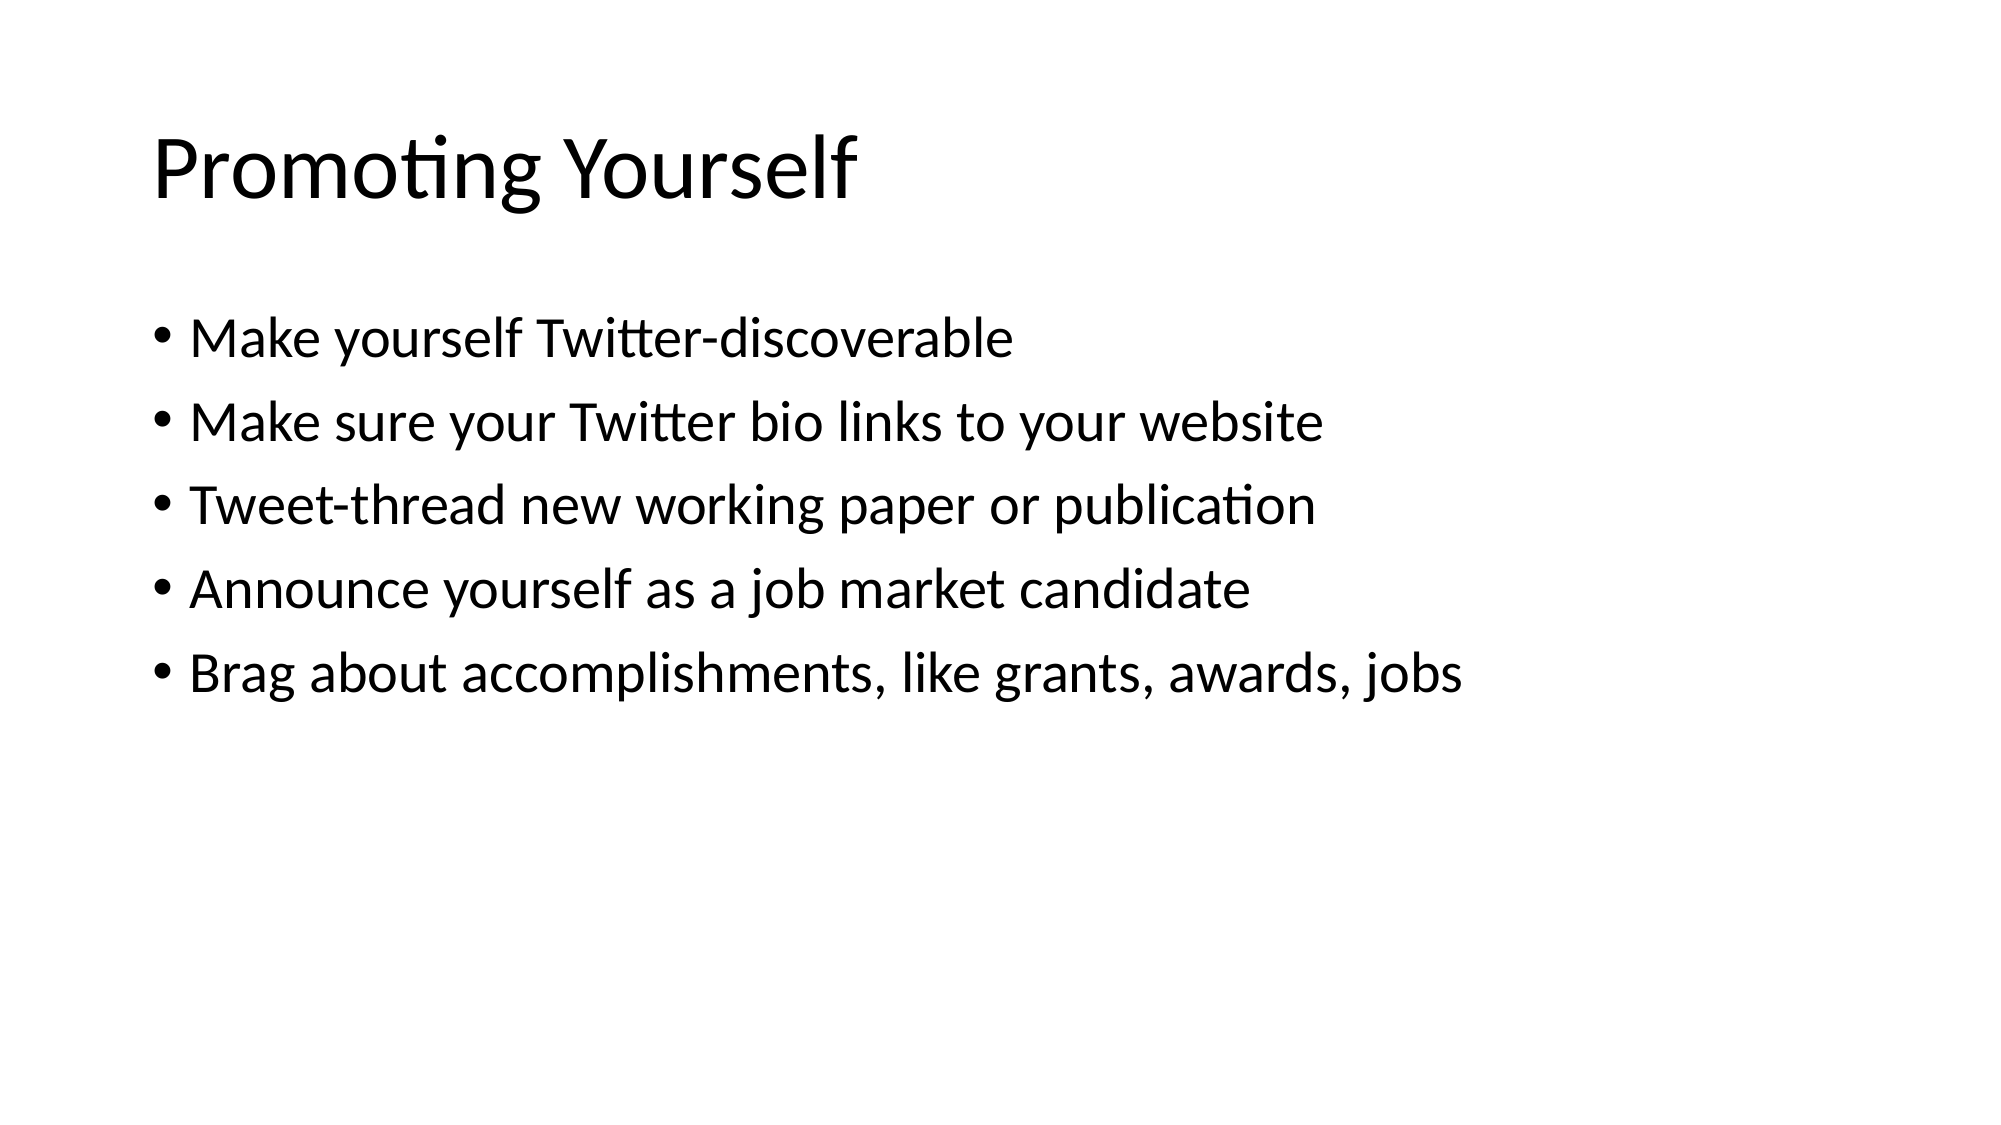

# Promoting Yourself
Make yourself Twitter-discoverable
Make sure your Twitter bio links to your website
Tweet-thread new working paper or publication
Announce yourself as a job market candidate
Brag about accomplishments, like grants, awards, jobs